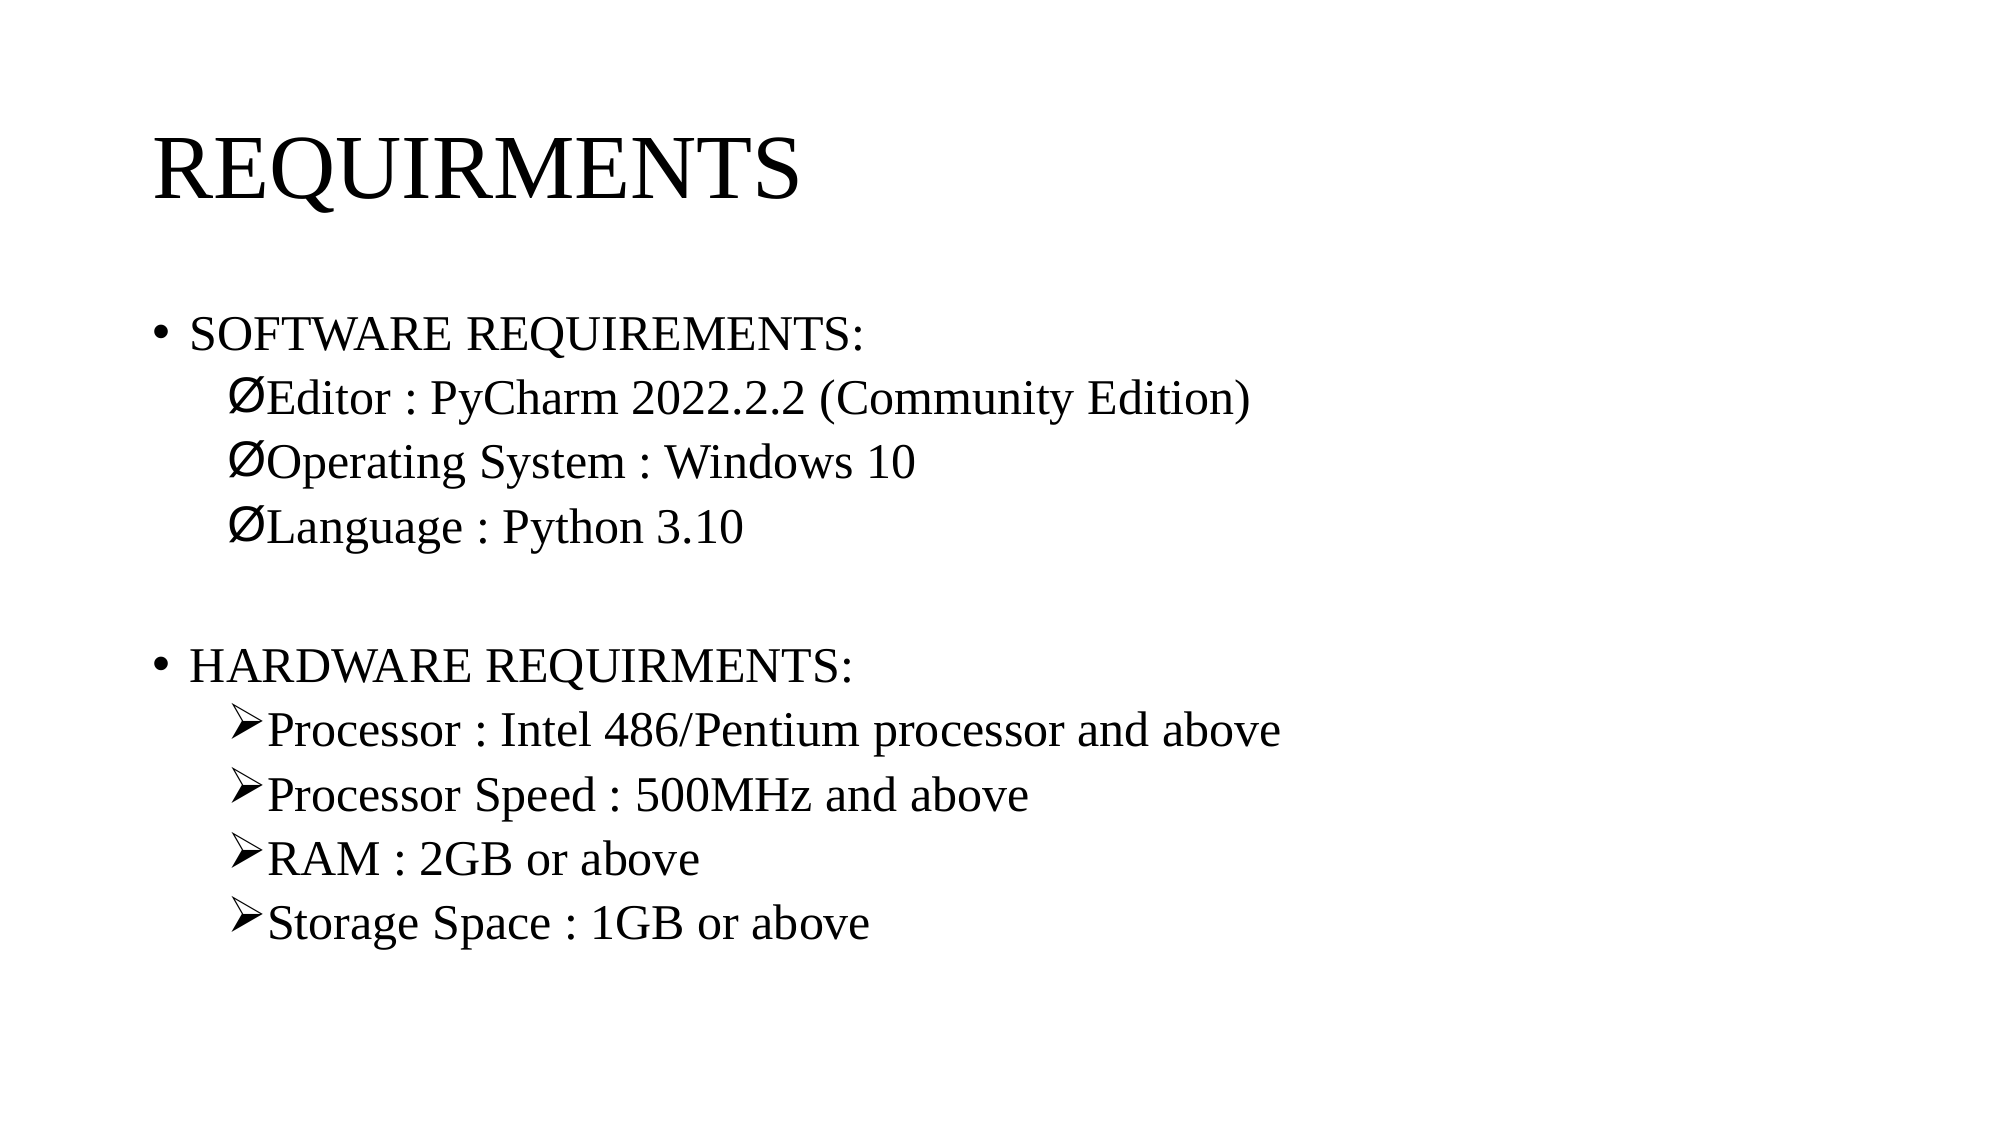

# REQUIRMENTS
SOFTWARE REQUIREMENTS:
Editor : PyCharm 2022.2.2 (Community Edition)
Operating System : Windows 10
Language : Python 3.10

HARDWARE REQUIRMENTS:
Processor : Intel 486/Pentium processor and above
Processor Speed : 500MHz and above
RAM : 2GB or above
Storage Space : 1GB or above